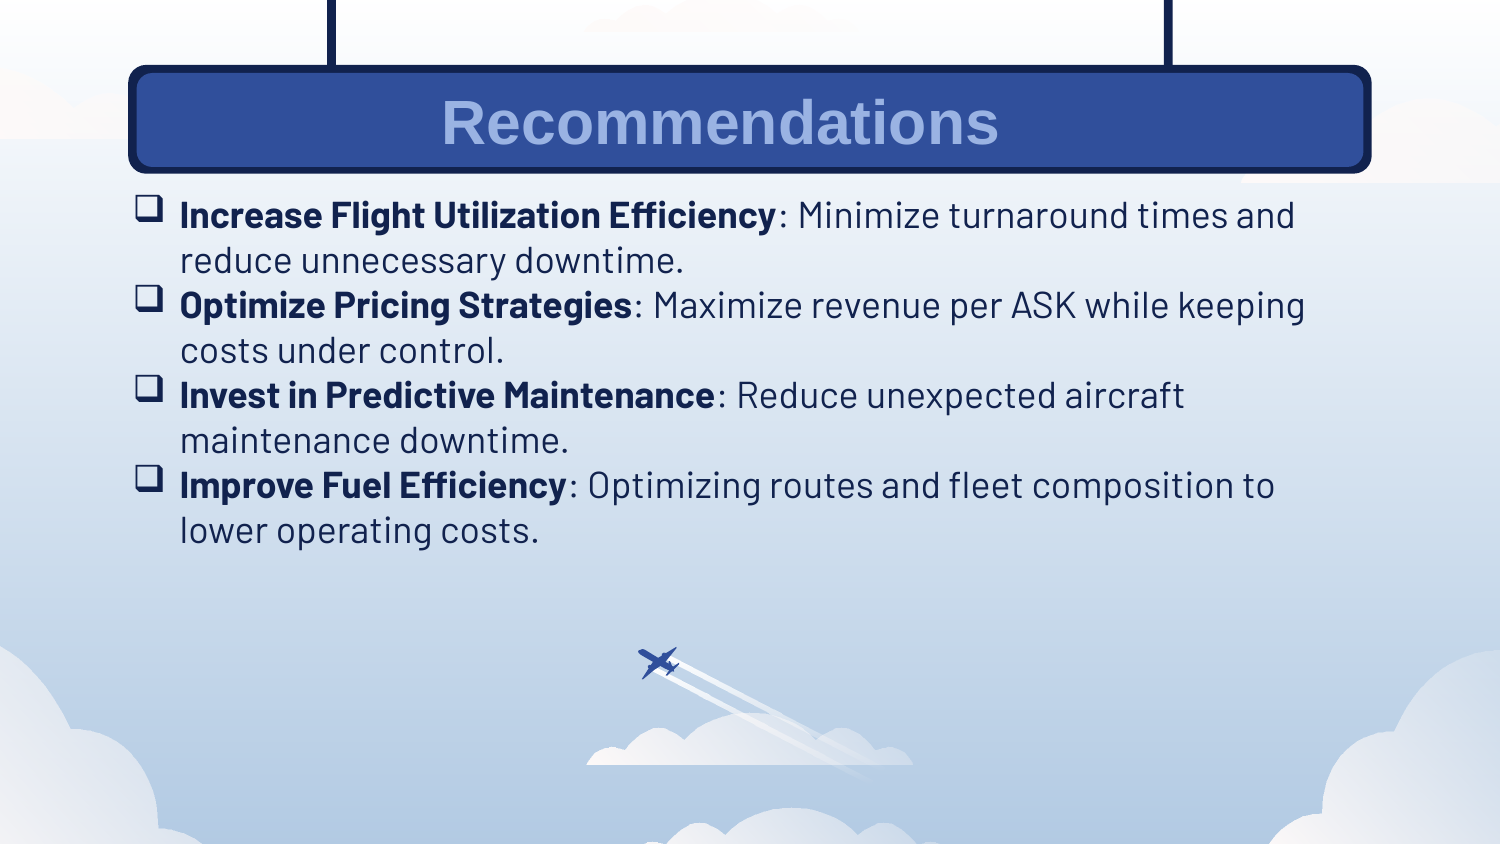

Recommendations
# VENUS
Increase Flight Utilization Efficiency: Minimize turnaround times and reduce unnecessary downtime.
Optimize Pricing Strategies: Maximize revenue per ASK while keeping costs under control.
Invest in Predictive Maintenance: Reduce unexpected aircraft maintenance downtime.
Improve Fuel Efficiency: Optimizing routes and fleet composition to lower operating costs.